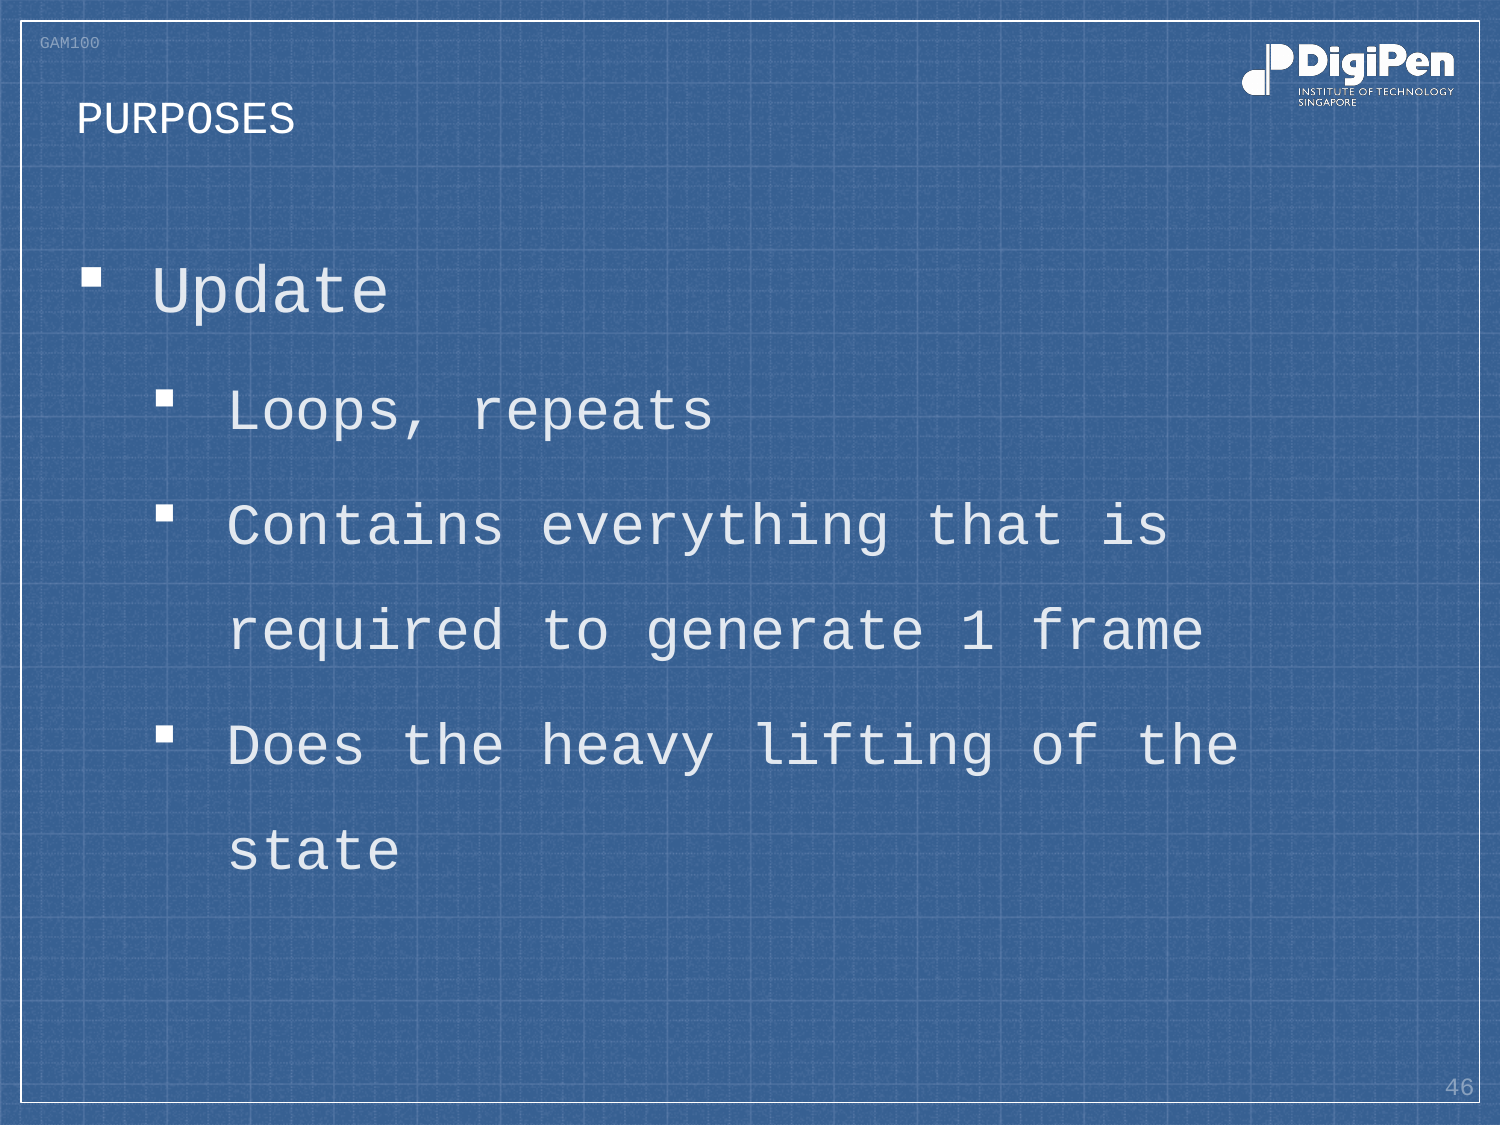

# purposes
Update
Loops, repeats
Contains everything that is required to generate 1 frame
Does the heavy lifting of the state

46